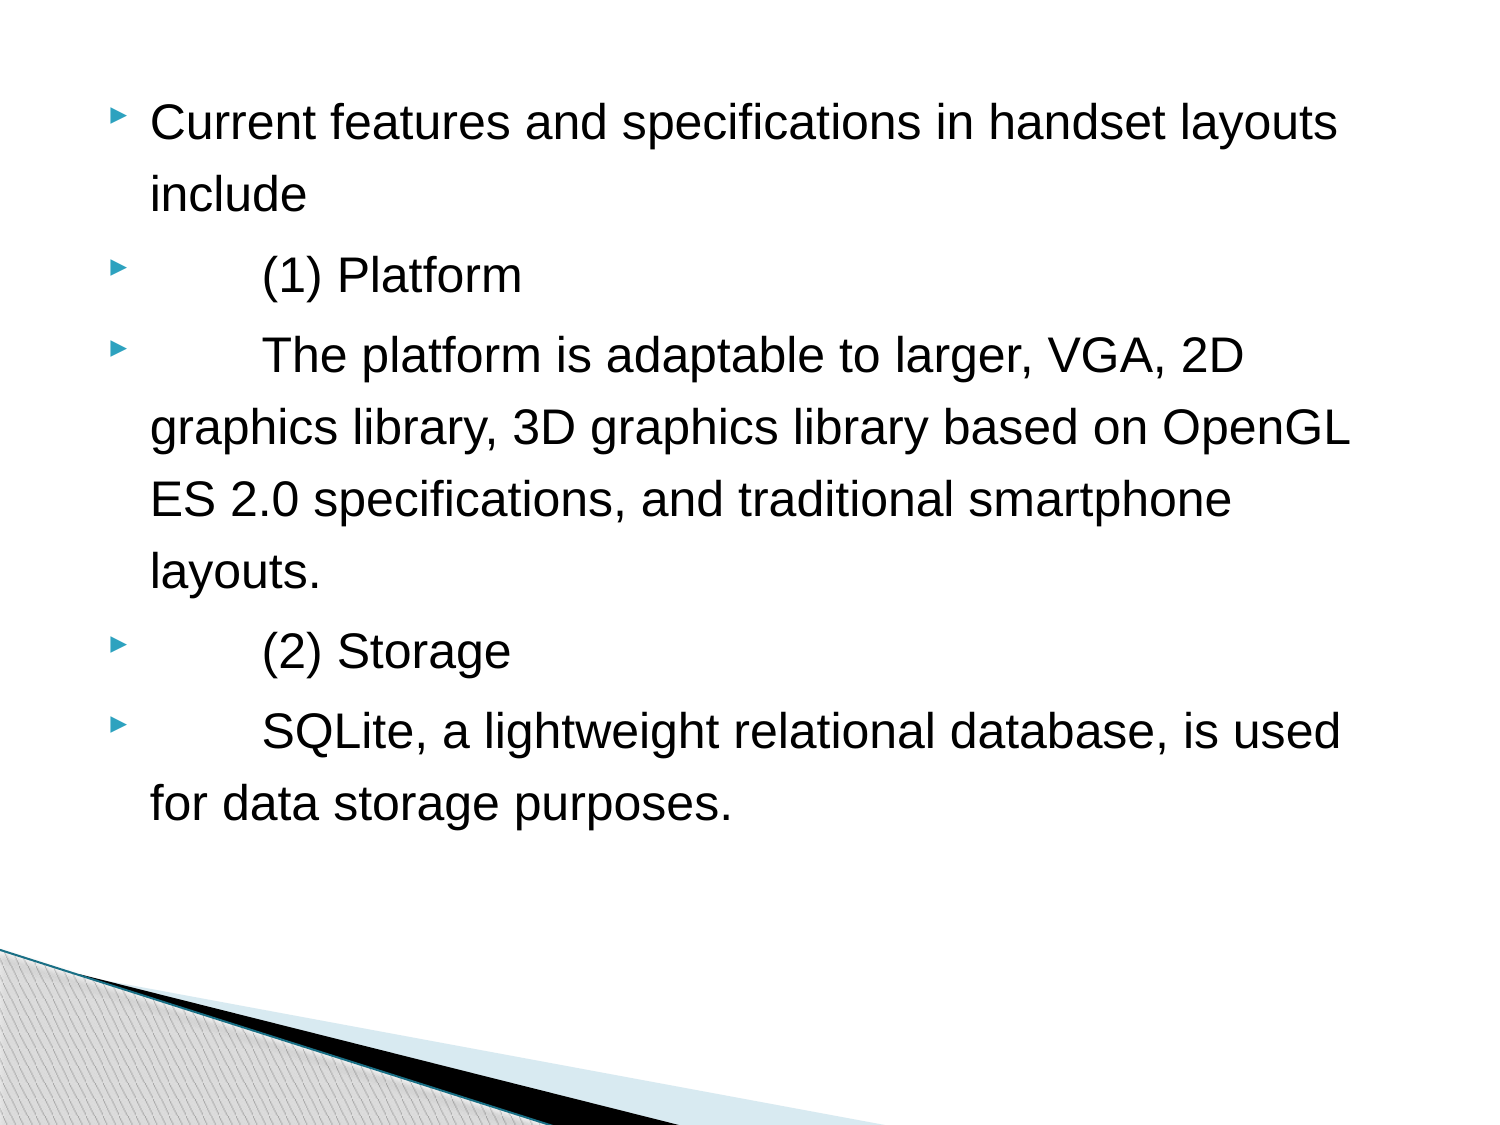

Current features and specifications in handset layouts include
　　(1) Platform
　　The platform is adaptable to larger, VGA, 2D graphics library, 3D graphics library based on OpenGL ES 2.0 specifications, and traditional smartphone layouts.
　　(2) Storage
　　SQLite, a lightweight relational database, is used for data storage purposes.